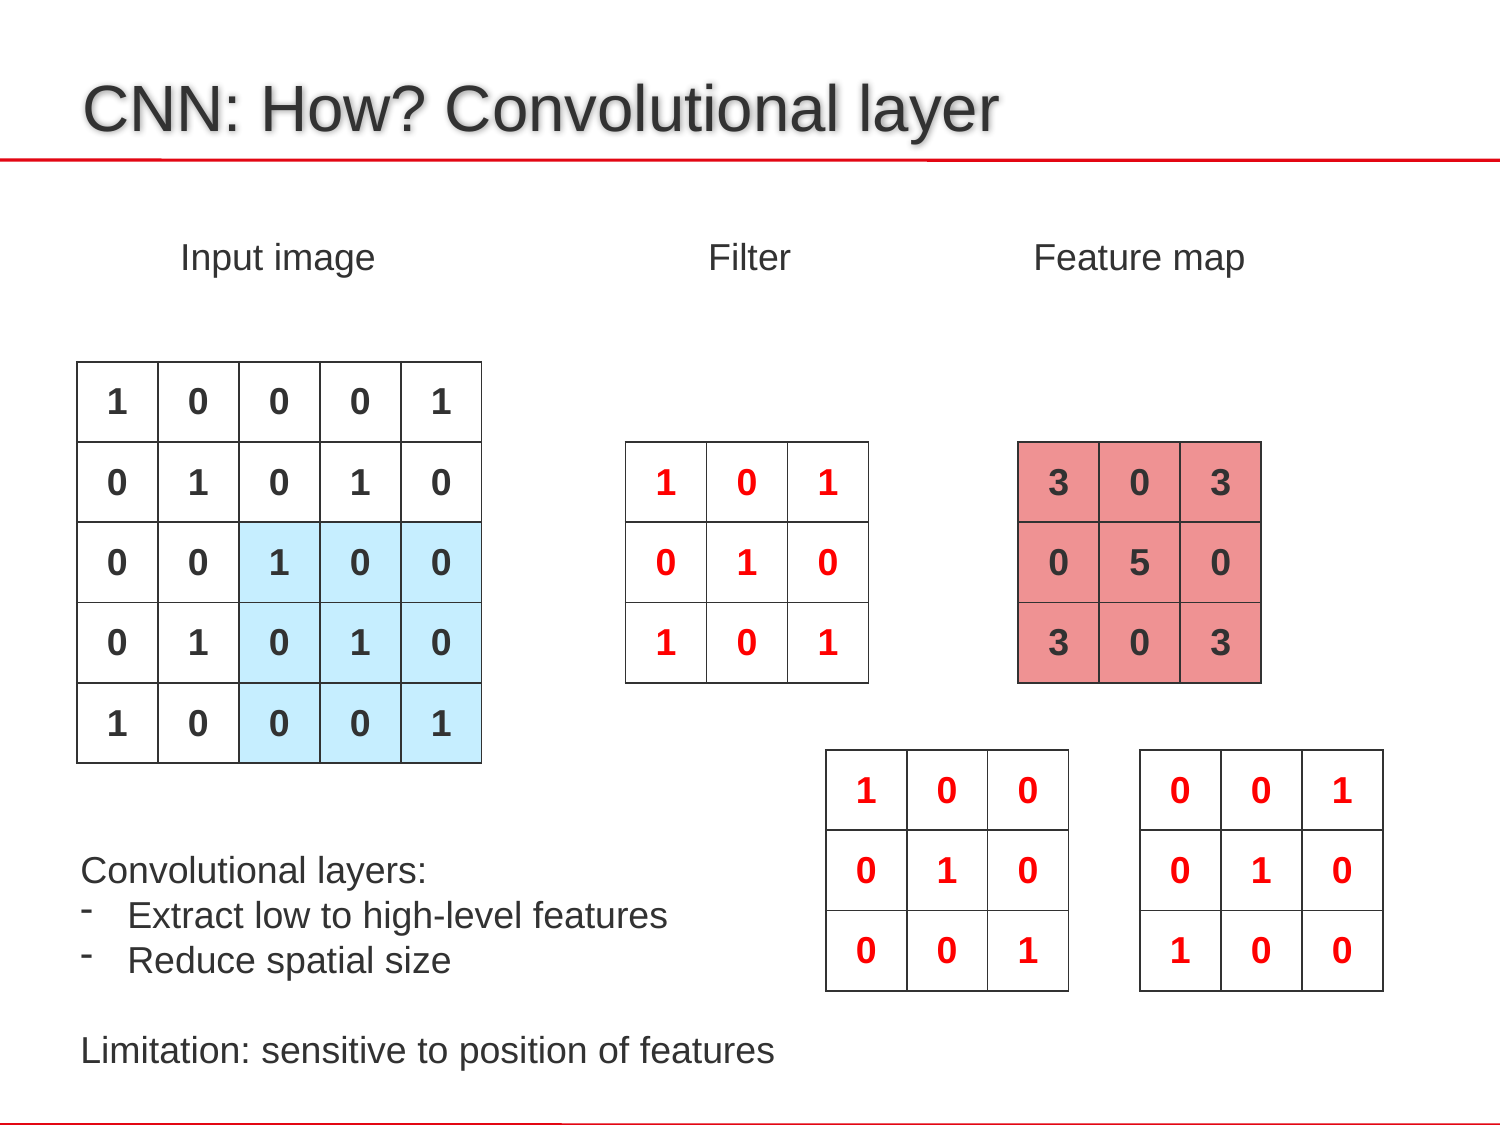

# CNN: How? Convolutional layer
Input image
Filter
Feature map
| 1 | 0 | 0 | 0 | 1 |
| --- | --- | --- | --- | --- |
| 0 | 1 | 0 | 1 | 0 |
| 0 | 0 | 1 | 0 | 0 |
| 0 | 1 | 0 | 1 | 0 |
| 1 | 0 | 0 | 0 | 1 |
| 3 | 0 | 3 |
| --- | --- | --- |
| 0 | 5 | 0 |
| 3 | 0 |  |
| 3 | 0 | 3 |
| --- | --- | --- |
| 0 | 5 | 0 |
| 3 | 0 | 3 |
| 1 | 0 | 1 |
| --- | --- | --- |
| 0 | 1 | 0 |
| 1 | 0 | 1 |
| 1 | 0 | 0 |
| --- | --- | --- |
| 0 | 1 | 0 |
| 0 | 0 | 1 |
| 0 | 0 | 1 |
| --- | --- | --- |
| 0 | 1 | 0 |
| 1 | 0 | 0 |
Convolutional layers:
Extract low to high-level features
Reduce spatial size

Limitation: sensitive to position of features